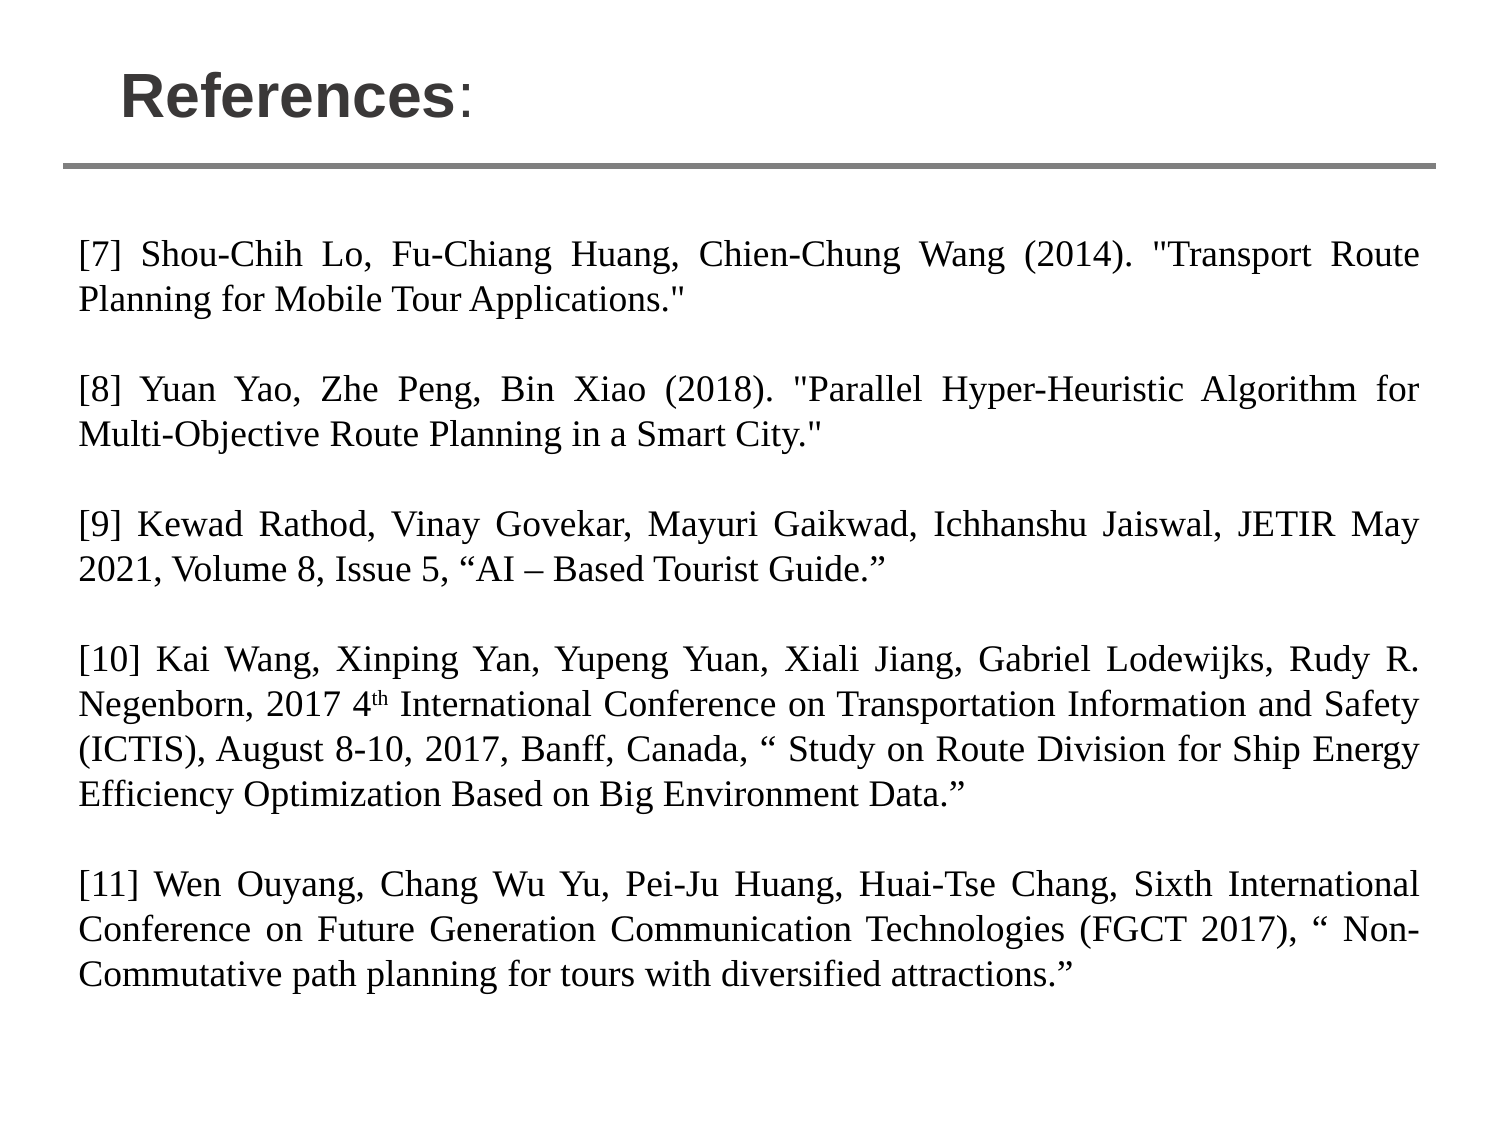

References:
[7] Shou-Chih Lo, Fu-Chiang Huang, Chien-Chung Wang (2014). "Transport Route Planning for Mobile Tour Applications."

[8] Yuan Yao, Zhe Peng, Bin Xiao (2018). "Parallel Hyper-Heuristic Algorithm for Multi-Objective Route Planning in a Smart City."

[9] Kewad Rathod, Vinay Govekar, Mayuri Gaikwad, Ichhanshu Jaiswal, JETIR May 2021, Volume 8, Issue 5, “AI – Based Tourist Guide.”

[10] Kai Wang, Xinping Yan, Yupeng Yuan, Xiali Jiang, Gabriel Lodewijks, Rudy R. Negenborn, 2017 4th International Conference on Transportation Information and Safety (ICTIS), August 8-10, 2017, Banff, Canada, “ Study on Route Division for Ship Energy Efficiency Optimization Based on Big Environment Data.”

[11] Wen Ouyang, Chang Wu Yu, Pei-Ju Huang, Huai-Tse Chang, Sixth International Conference on Future Generation Communication Technologies (FGCT 2017), “ Non-Commutative path planning for tours with diversified attractions.”